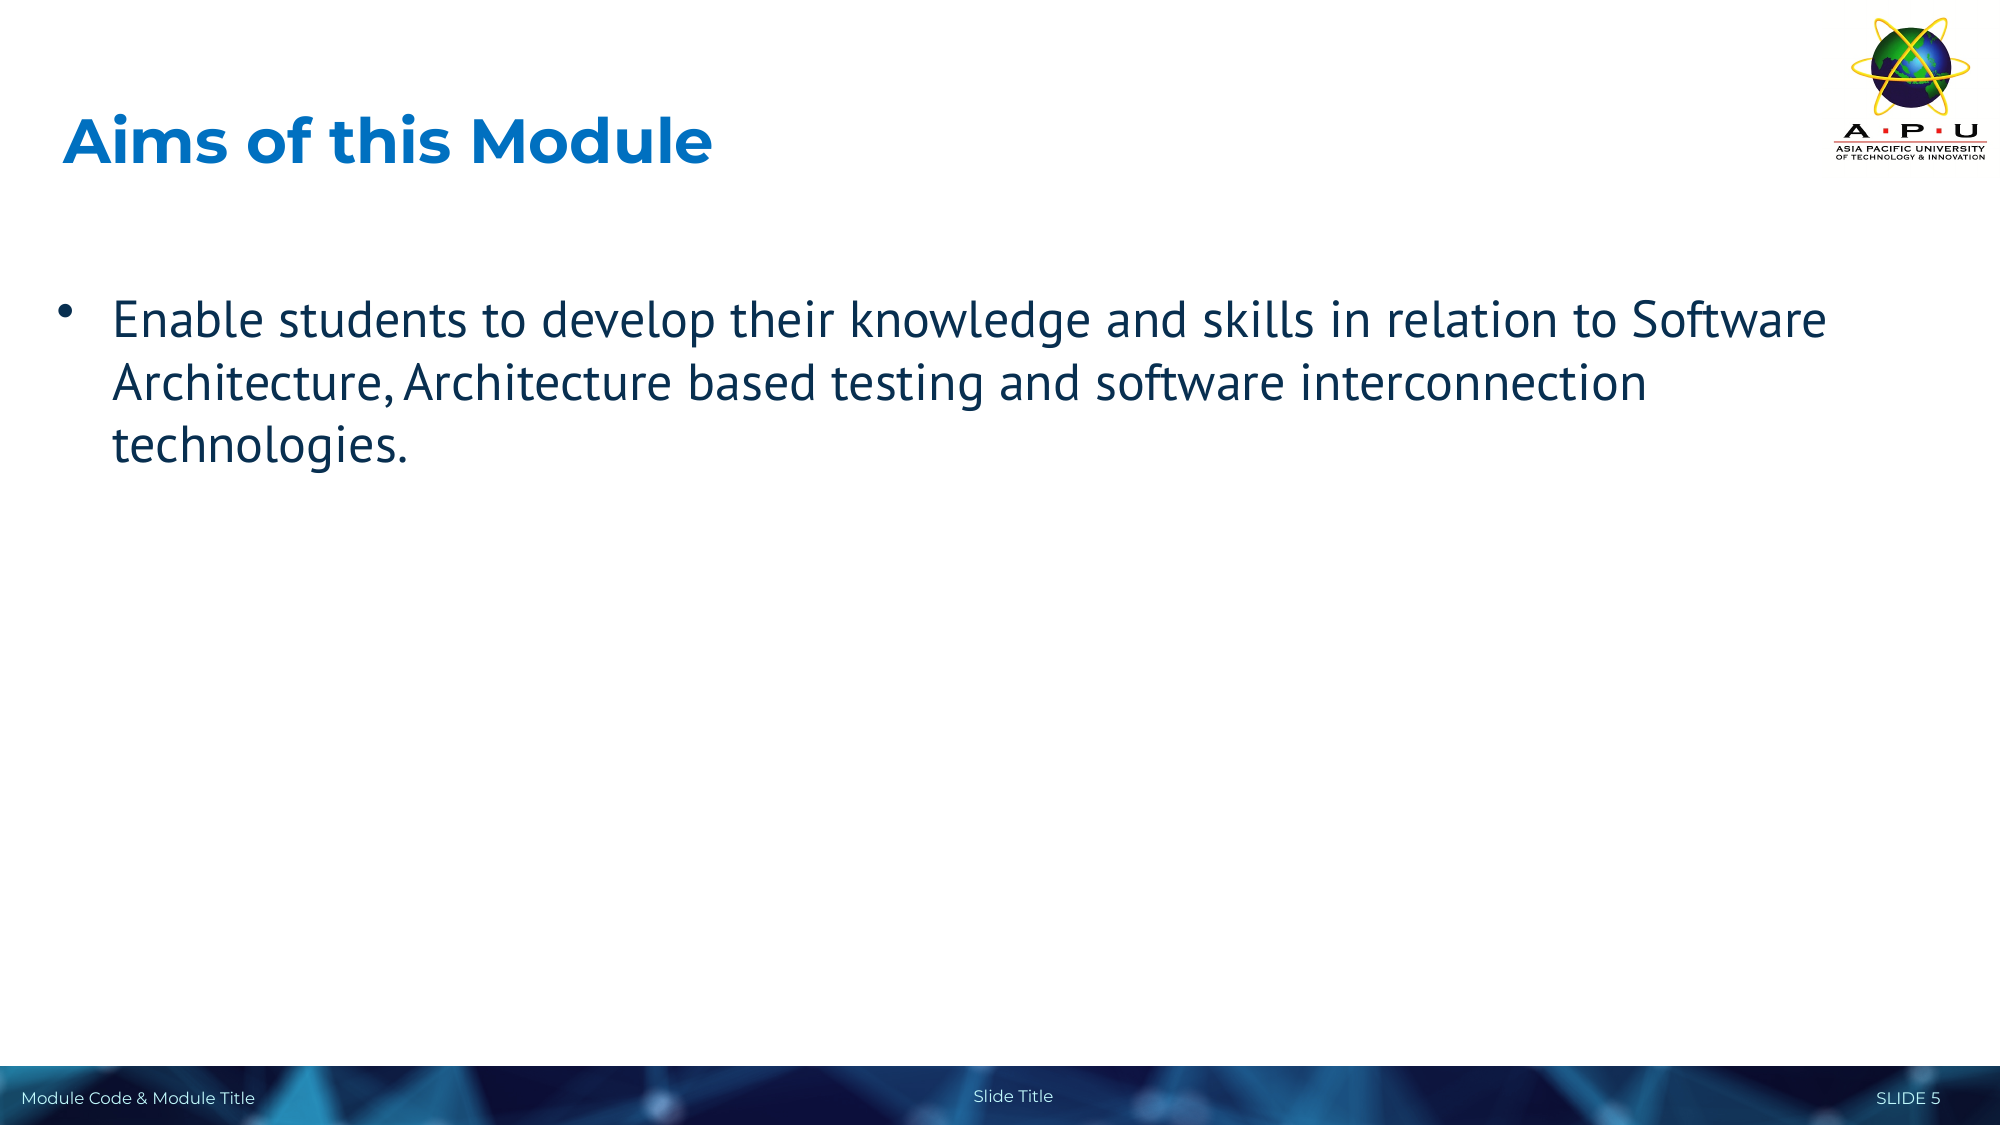

# Aims of this Module
Enable students to develop their knowledge and skills in relation to Software Architecture, Architecture based testing and software interconnection technologies.